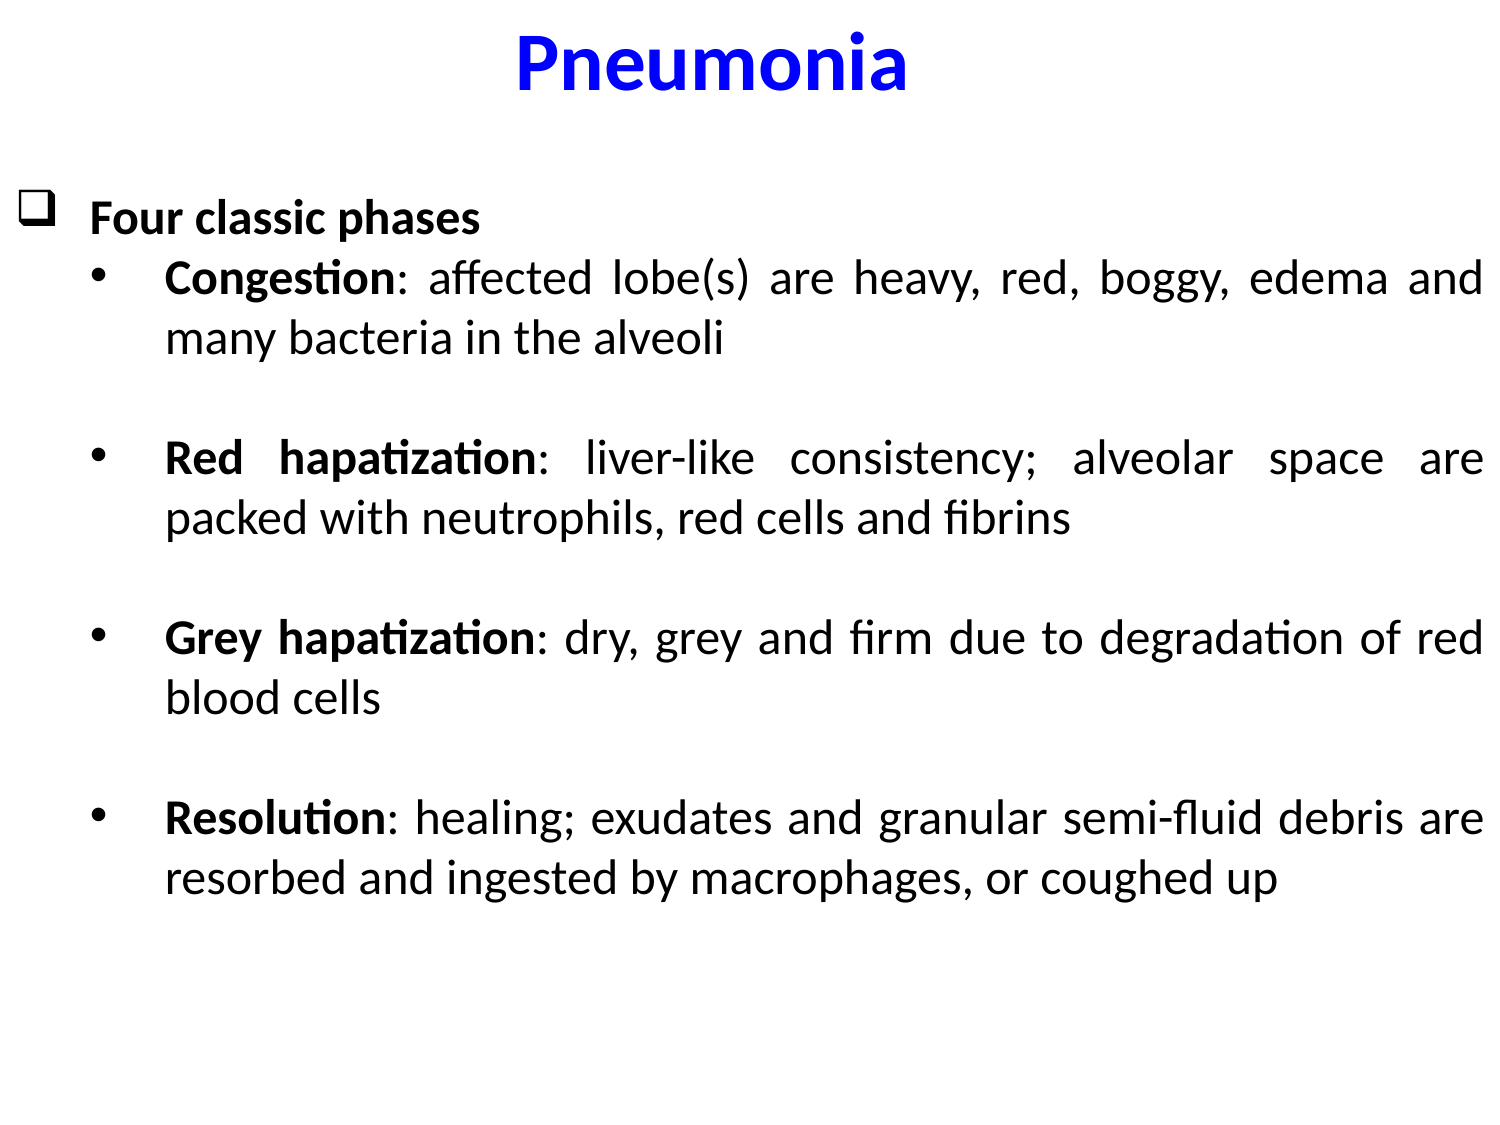

Pneumonia

Four classic phases
Congestion: affected lobe(s) are heavy, red, boggy, edema and many bacteria in the alveoli

Red hapatization: liver-like consistency; alveolar space are packed with neutrophils, red cells and fibrins

Grey hapatization: dry, grey and firm due to degradation of red blood cells

Resolution: healing; exudates and granular semi-fluid debris are resorbed and ingested by macrophages, or coughed up